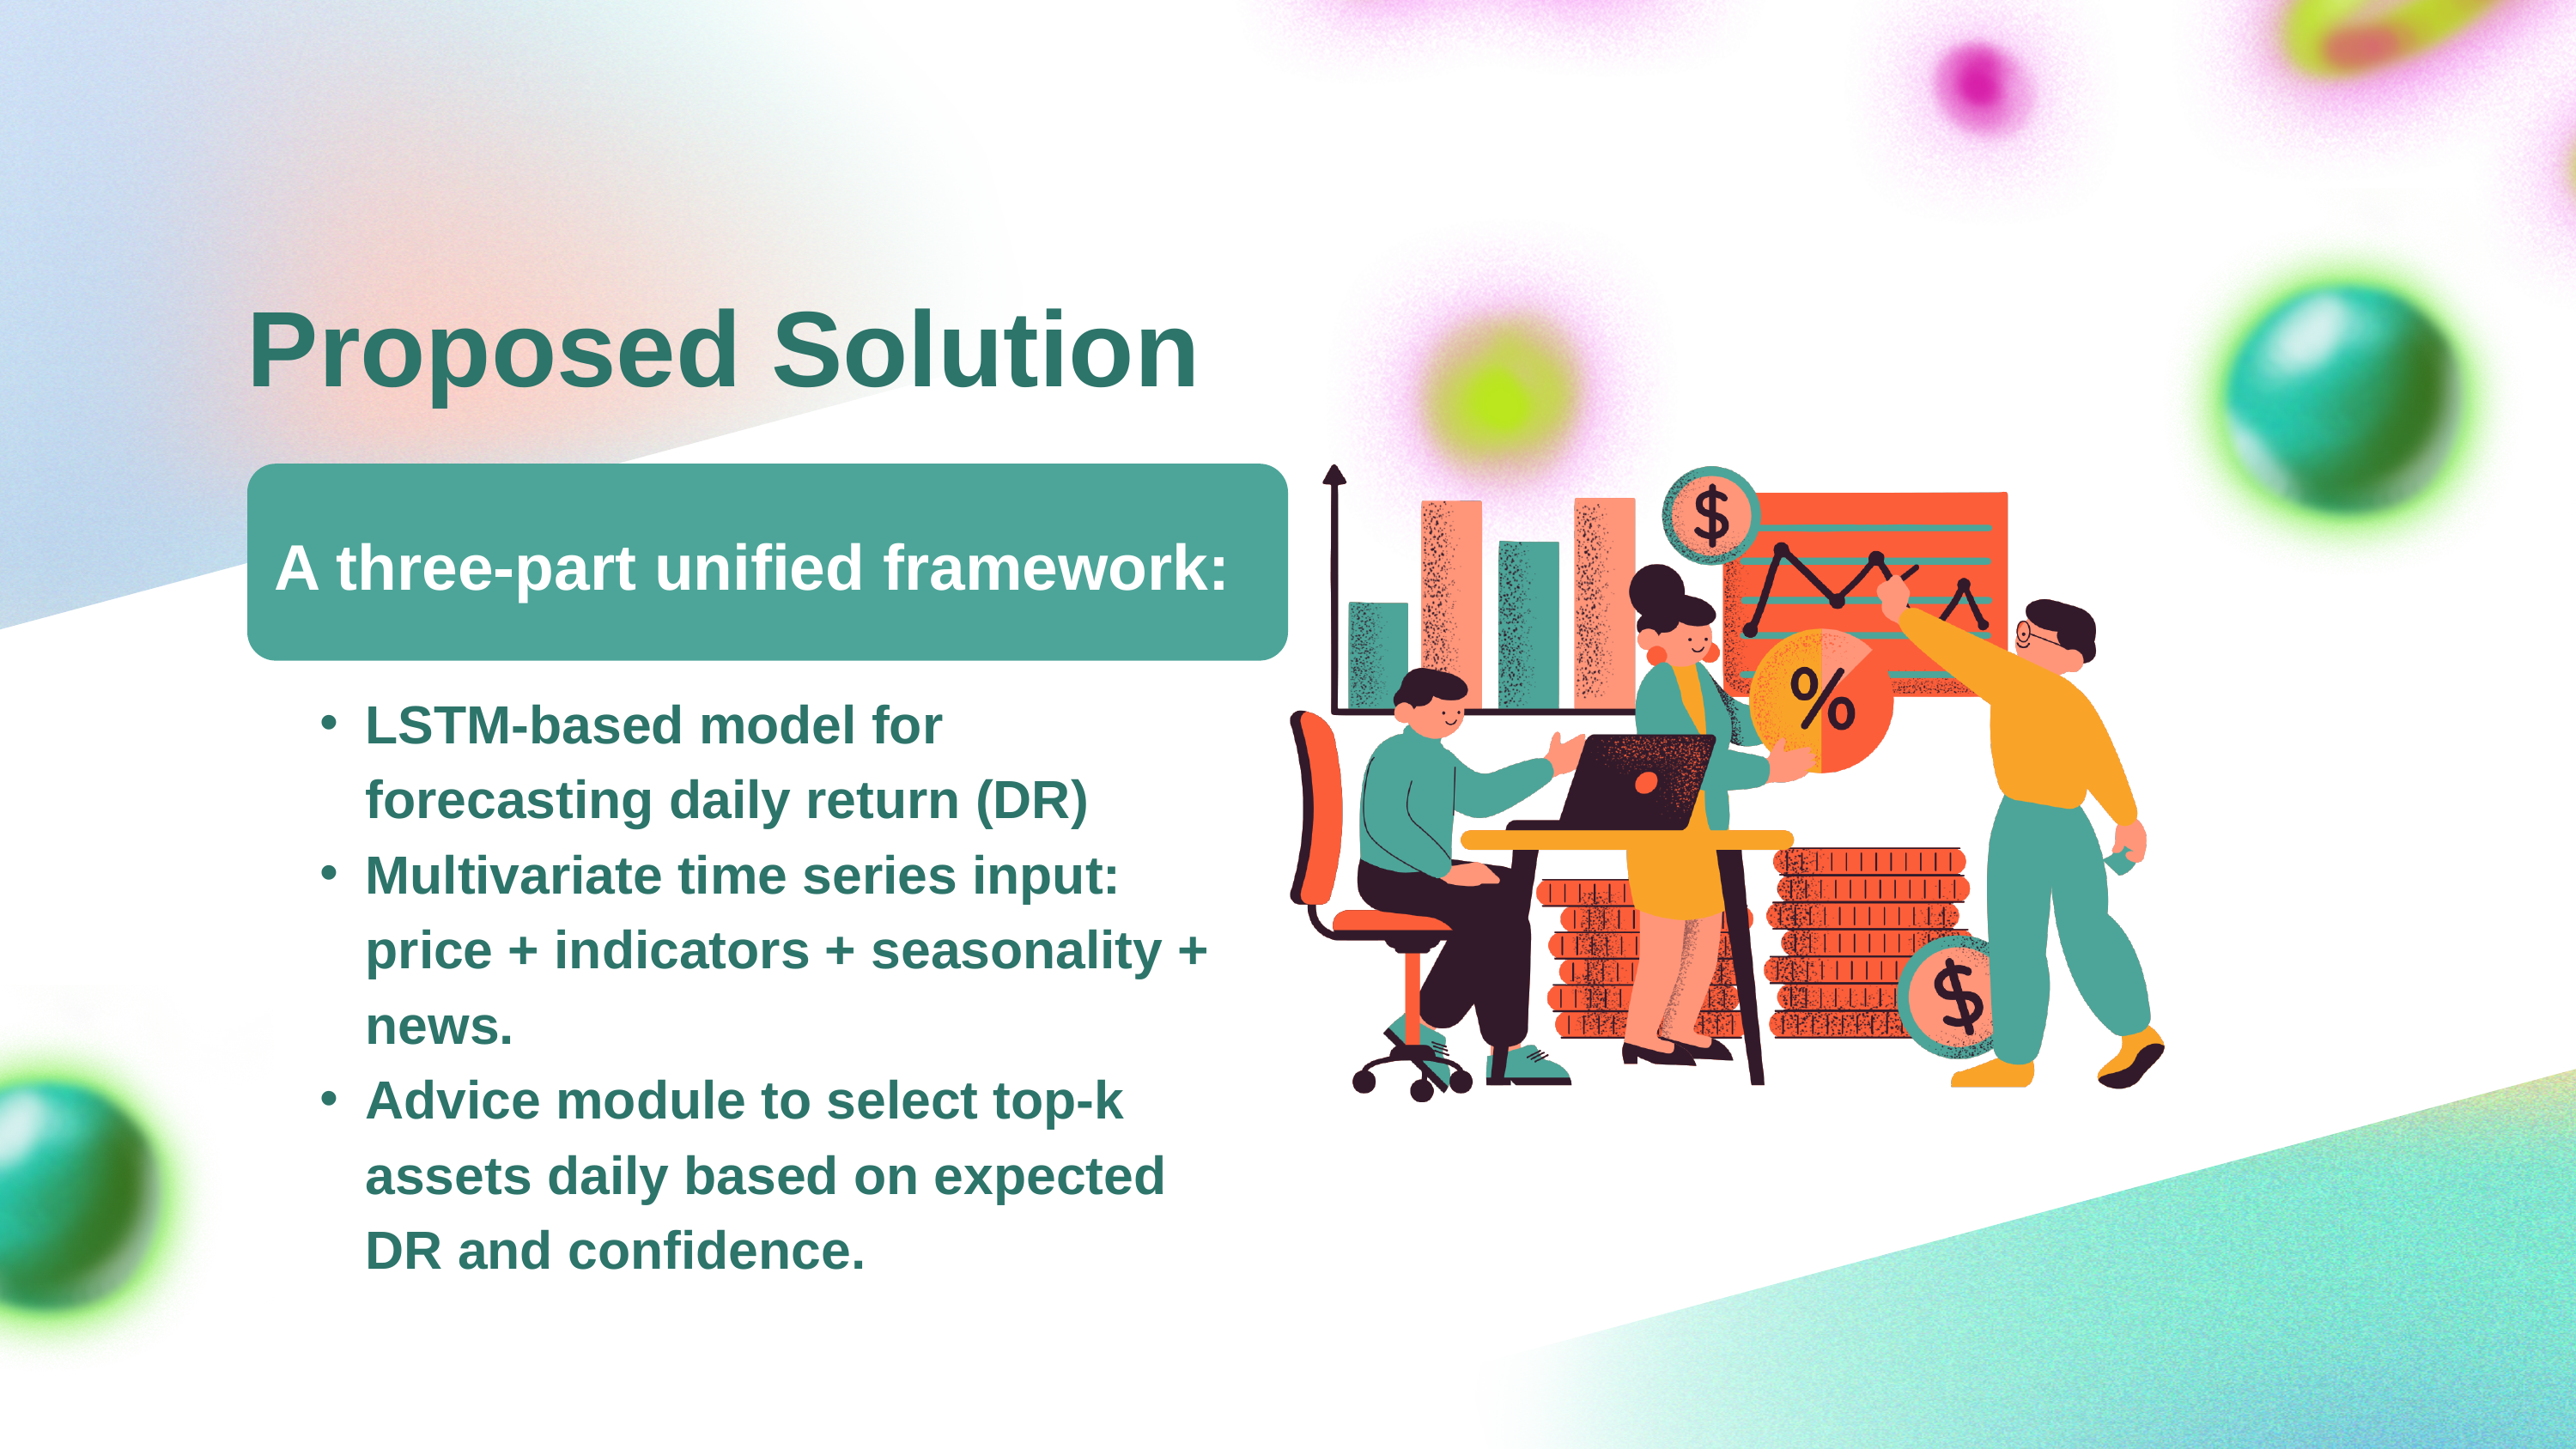

Proposed Solution

A three-part unified framework:
LSTM-based model for forecasting daily return (DR)
Multivariate time series input: price + indicators + seasonality + news.
Advice module to select top-k assets daily based on expected DR and confidence.